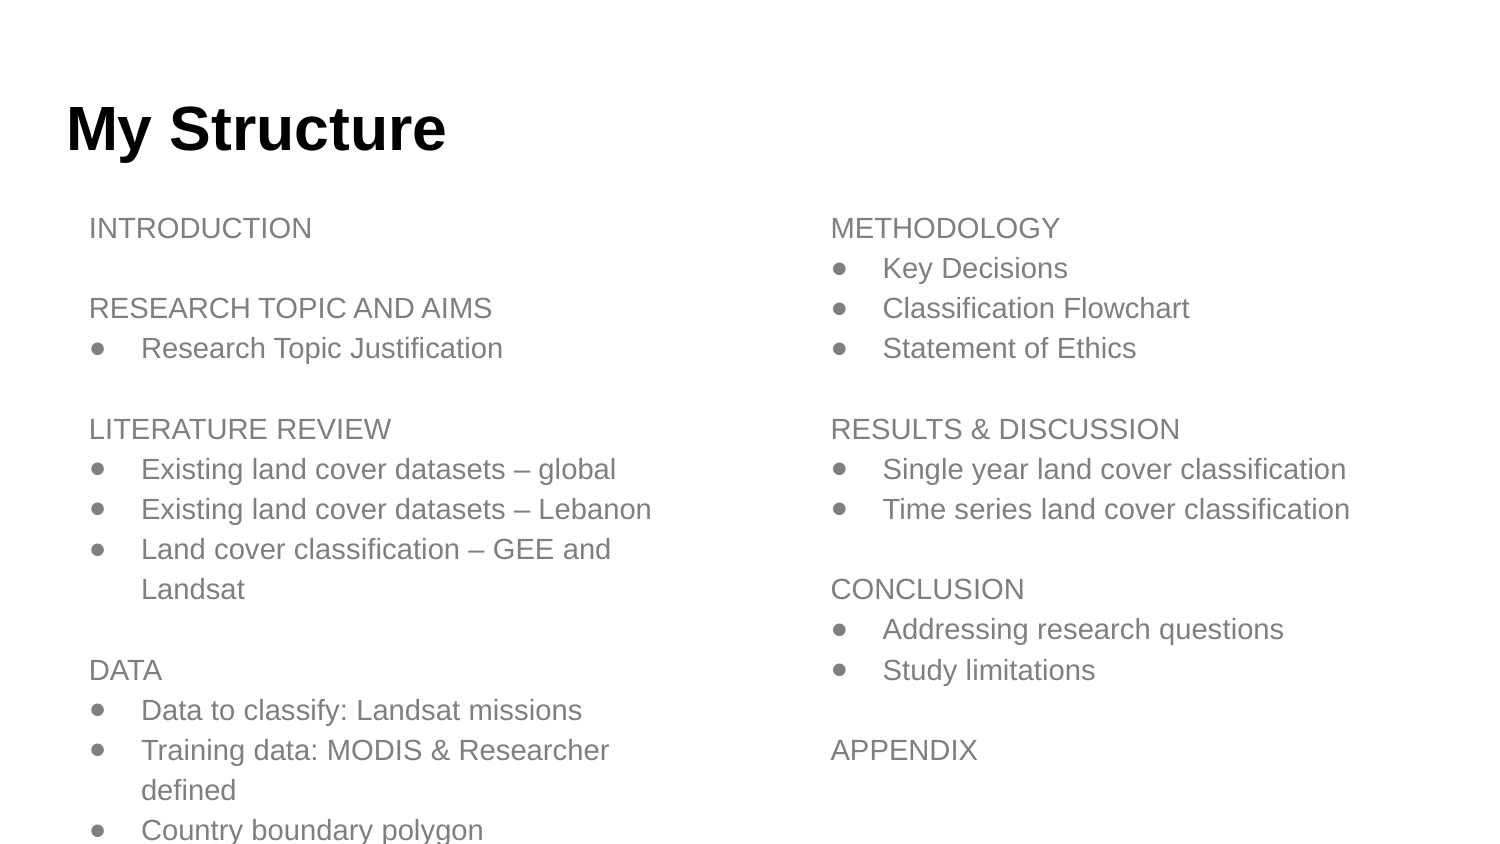

# My Structure
INTRODUCTION

RESEARCH TOPIC AND AIMS
Research Topic Justification

LITERATURE REVIEW
Existing land cover datasets – global
Existing land cover datasets – Lebanon
Land cover classification – GEE and Landsat

DATA
Data to classify: Landsat missions
Training data: MODIS & Researcher defined
Country boundary polygon
Digital elevation data

METHODOLOGY
Key Decisions
Classification Flowchart
Statement of Ethics

RESULTS & DISCUSSION
Single year land cover classification
Time series land cover classification

CONCLUSION
Addressing research questions
Study limitations

APPENDIX